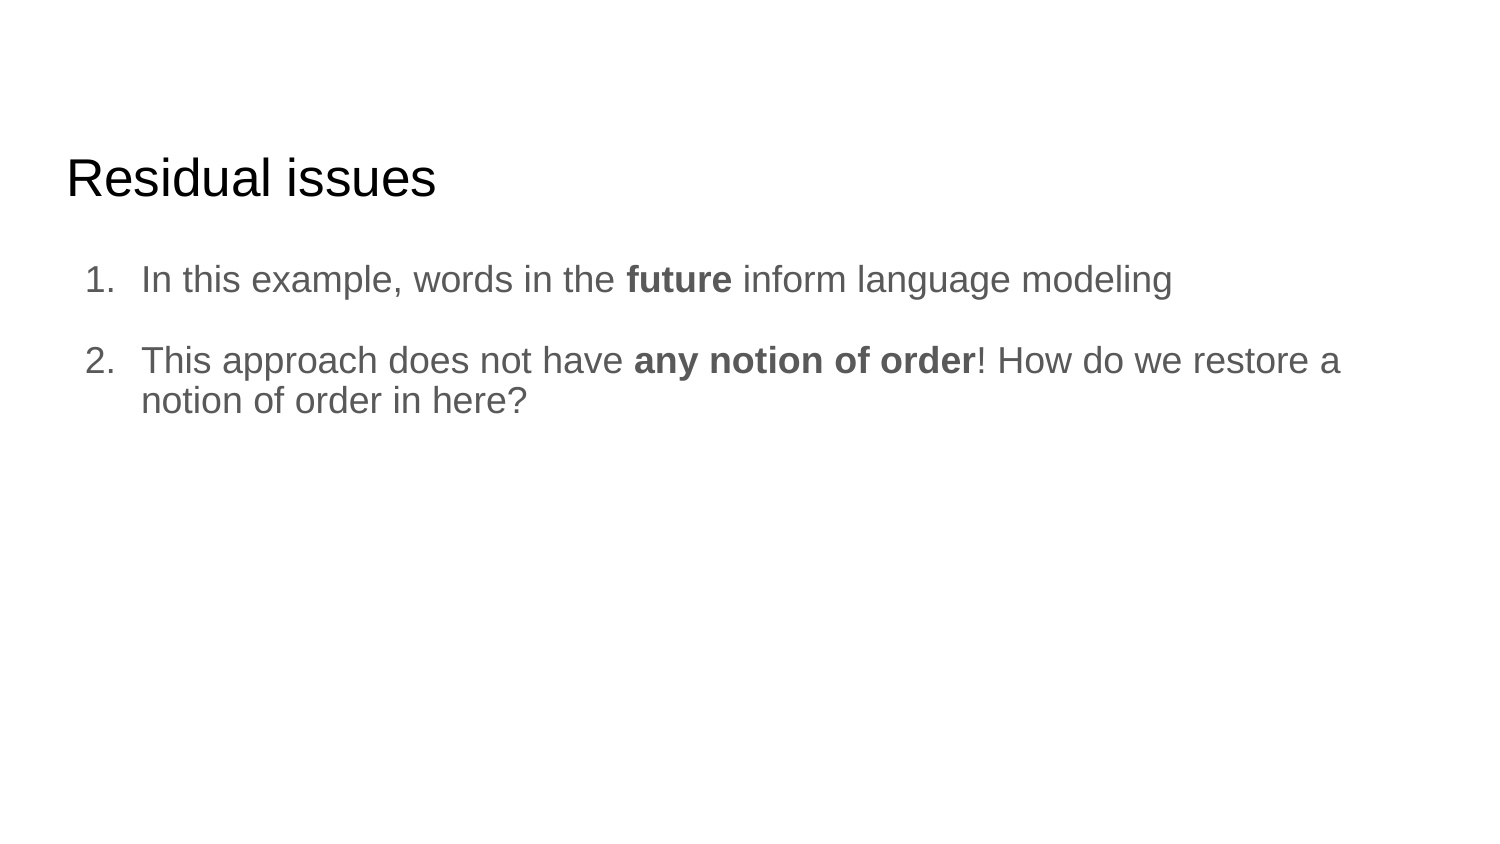

# Residual issues
In this example, words in the future inform language modeling

This approach does not have any notion of order! How do we restore a notion of order in here?